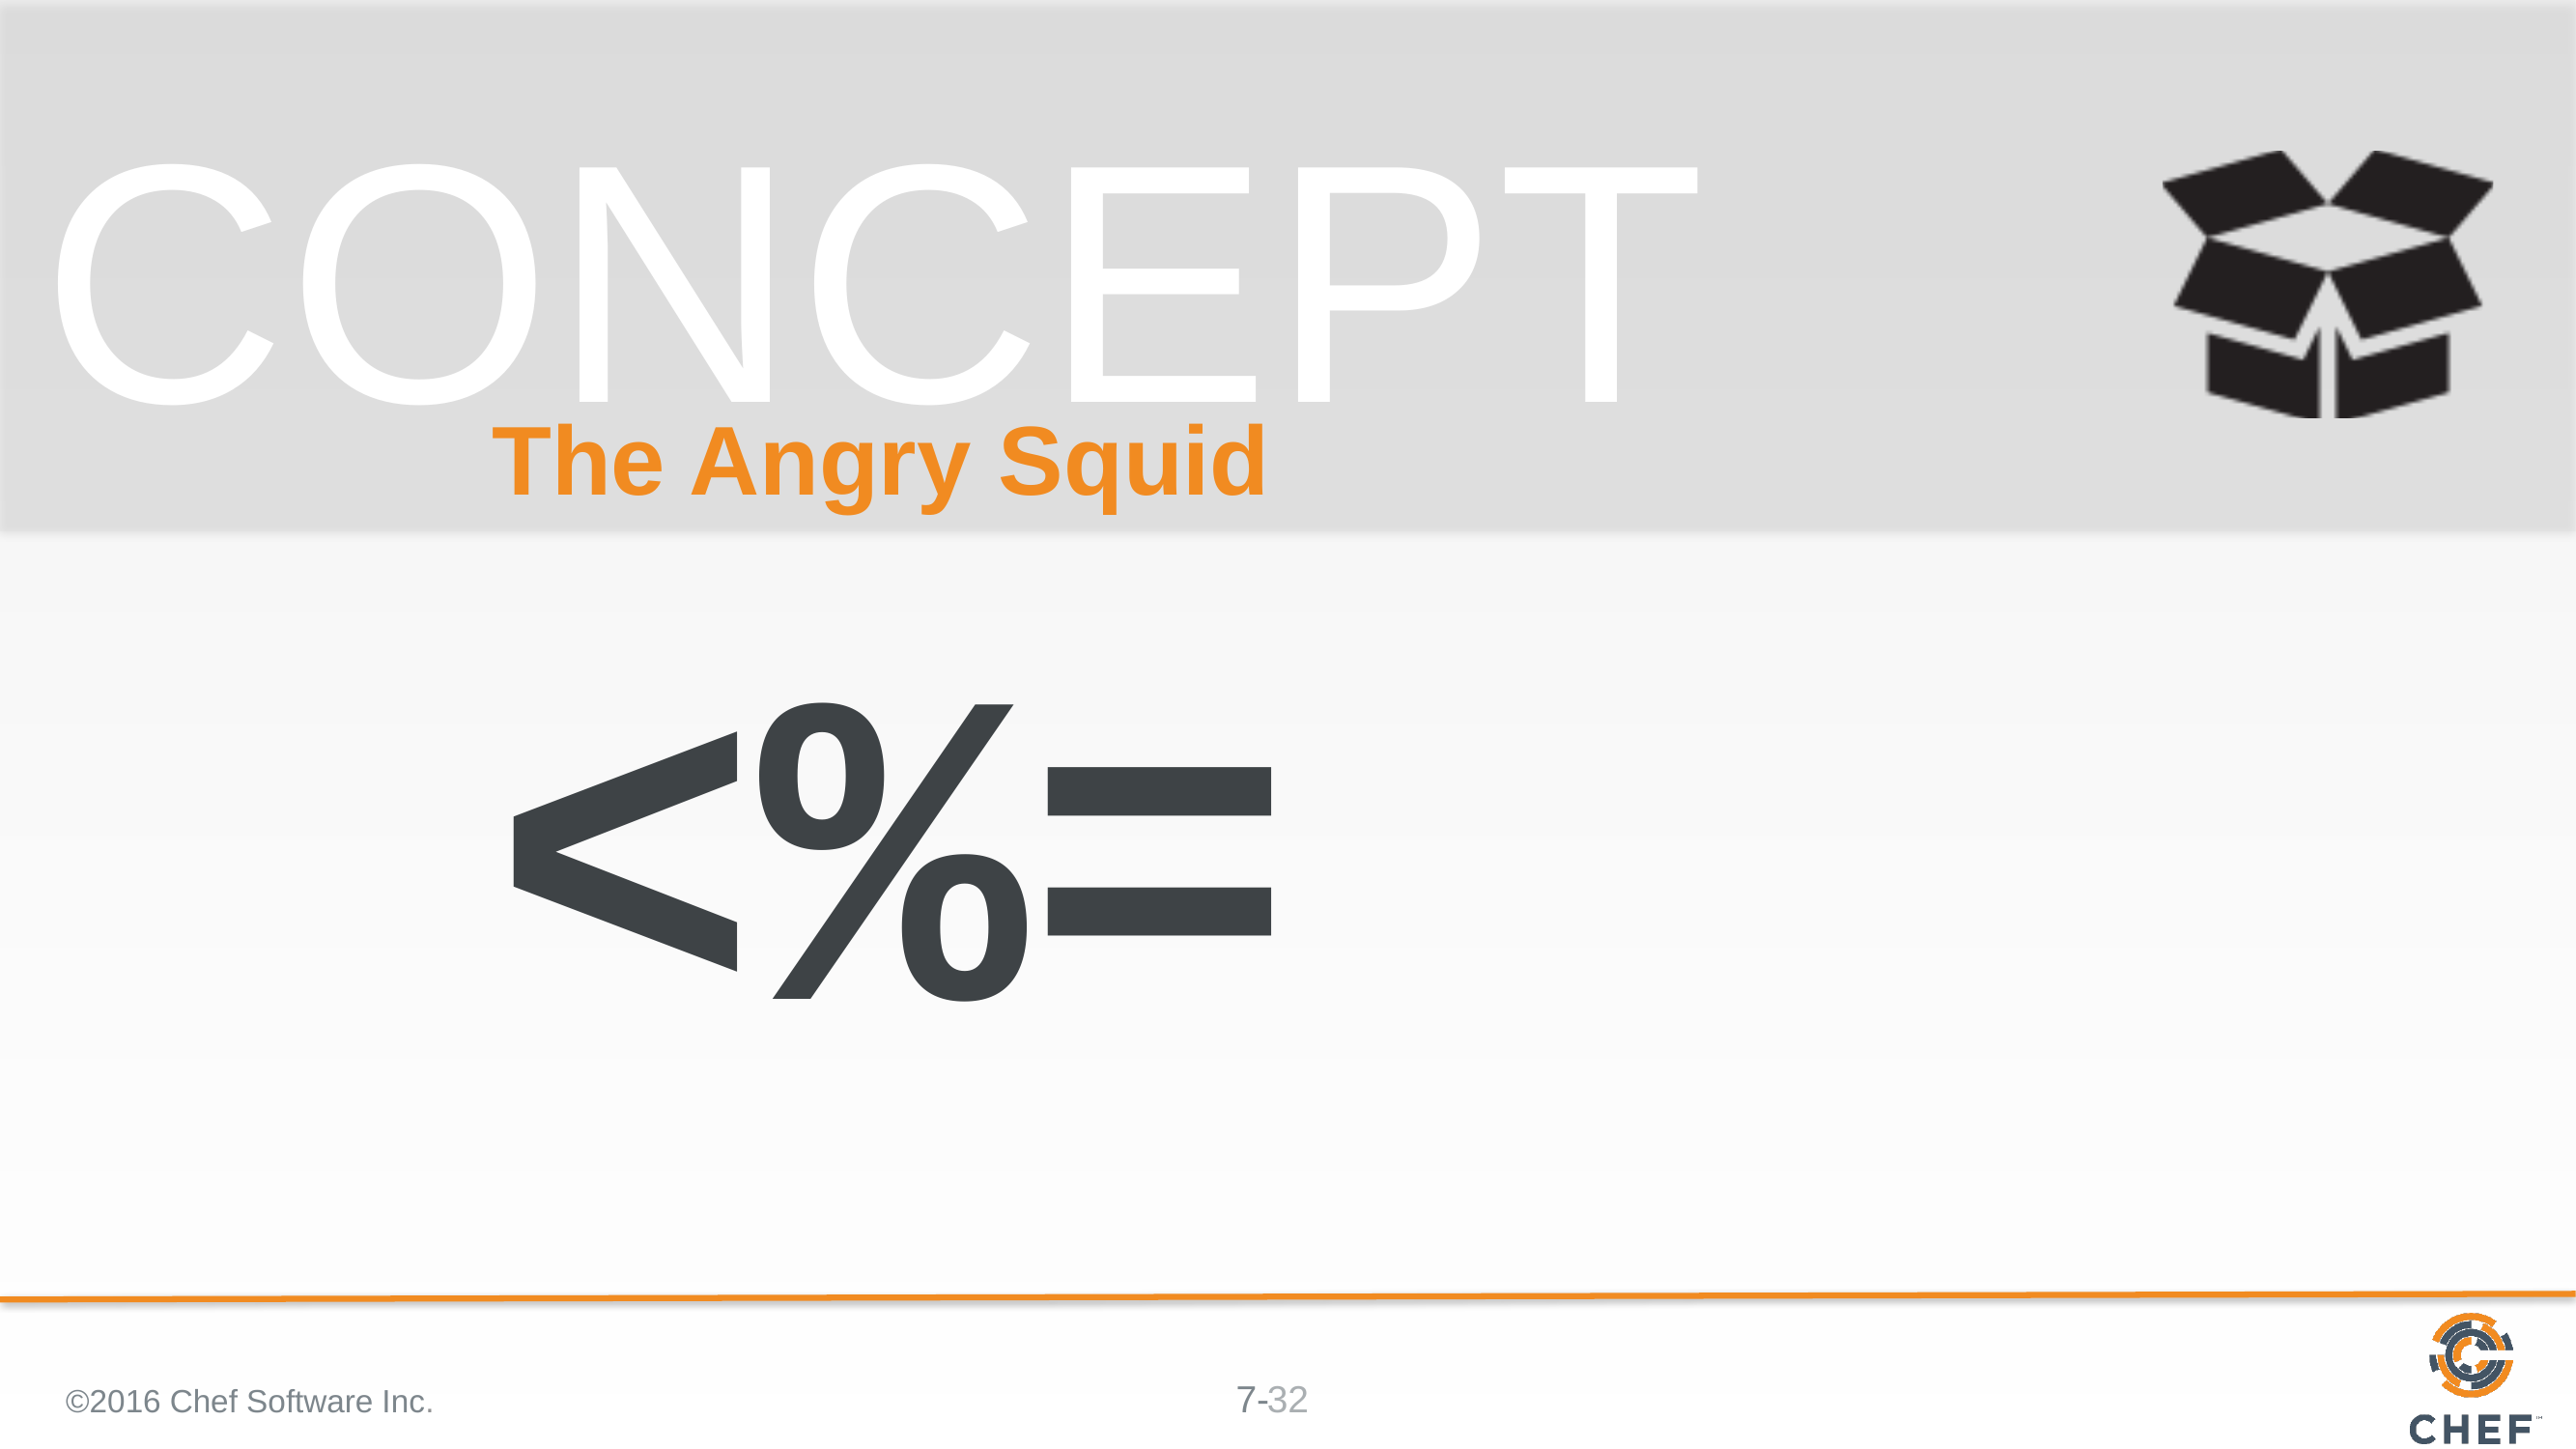

# The Angry Squid
<%=
©2016 Chef Software Inc.
32